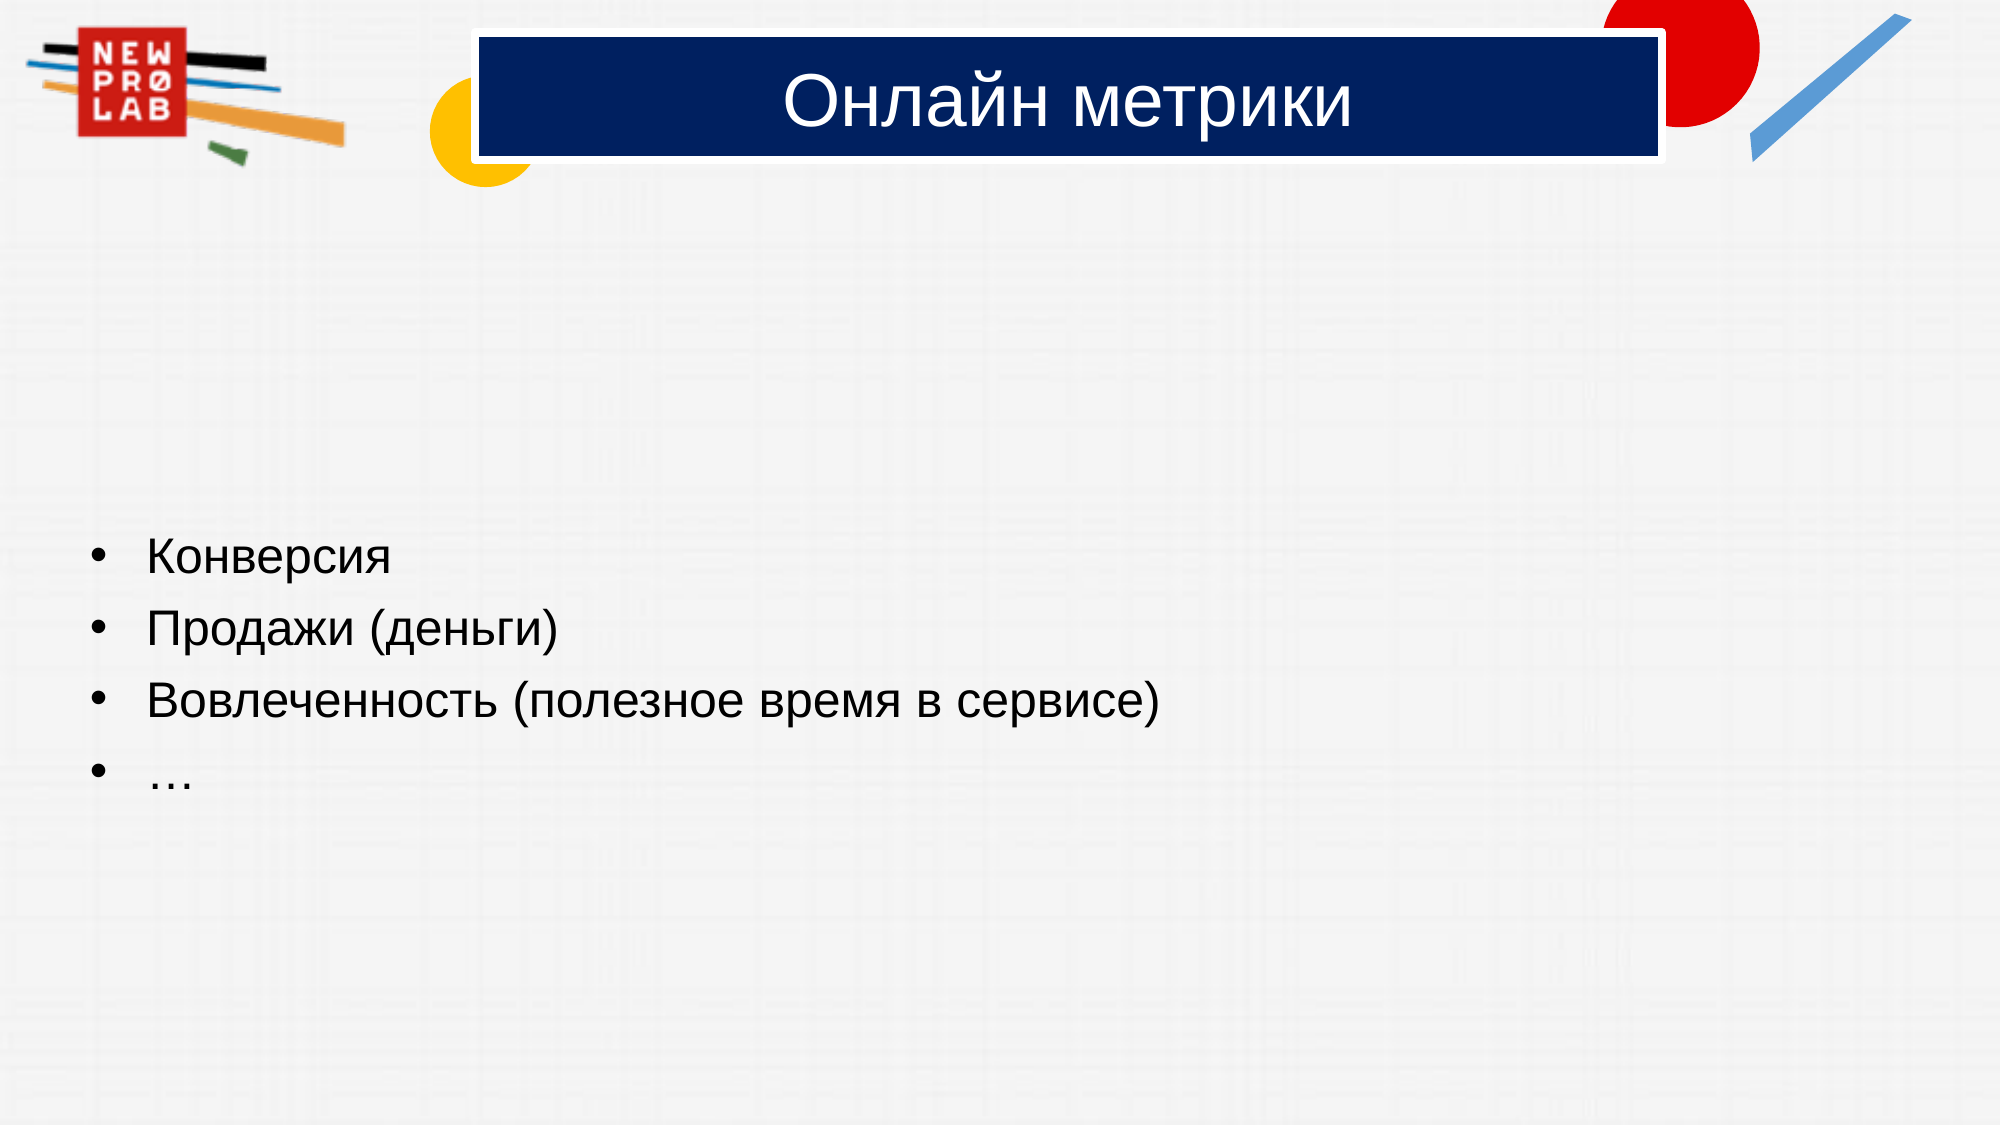

# Онлайн метрики
Конверсия
Продажи (деньги)
Вовлеченность (полезное время в сервисе)
…